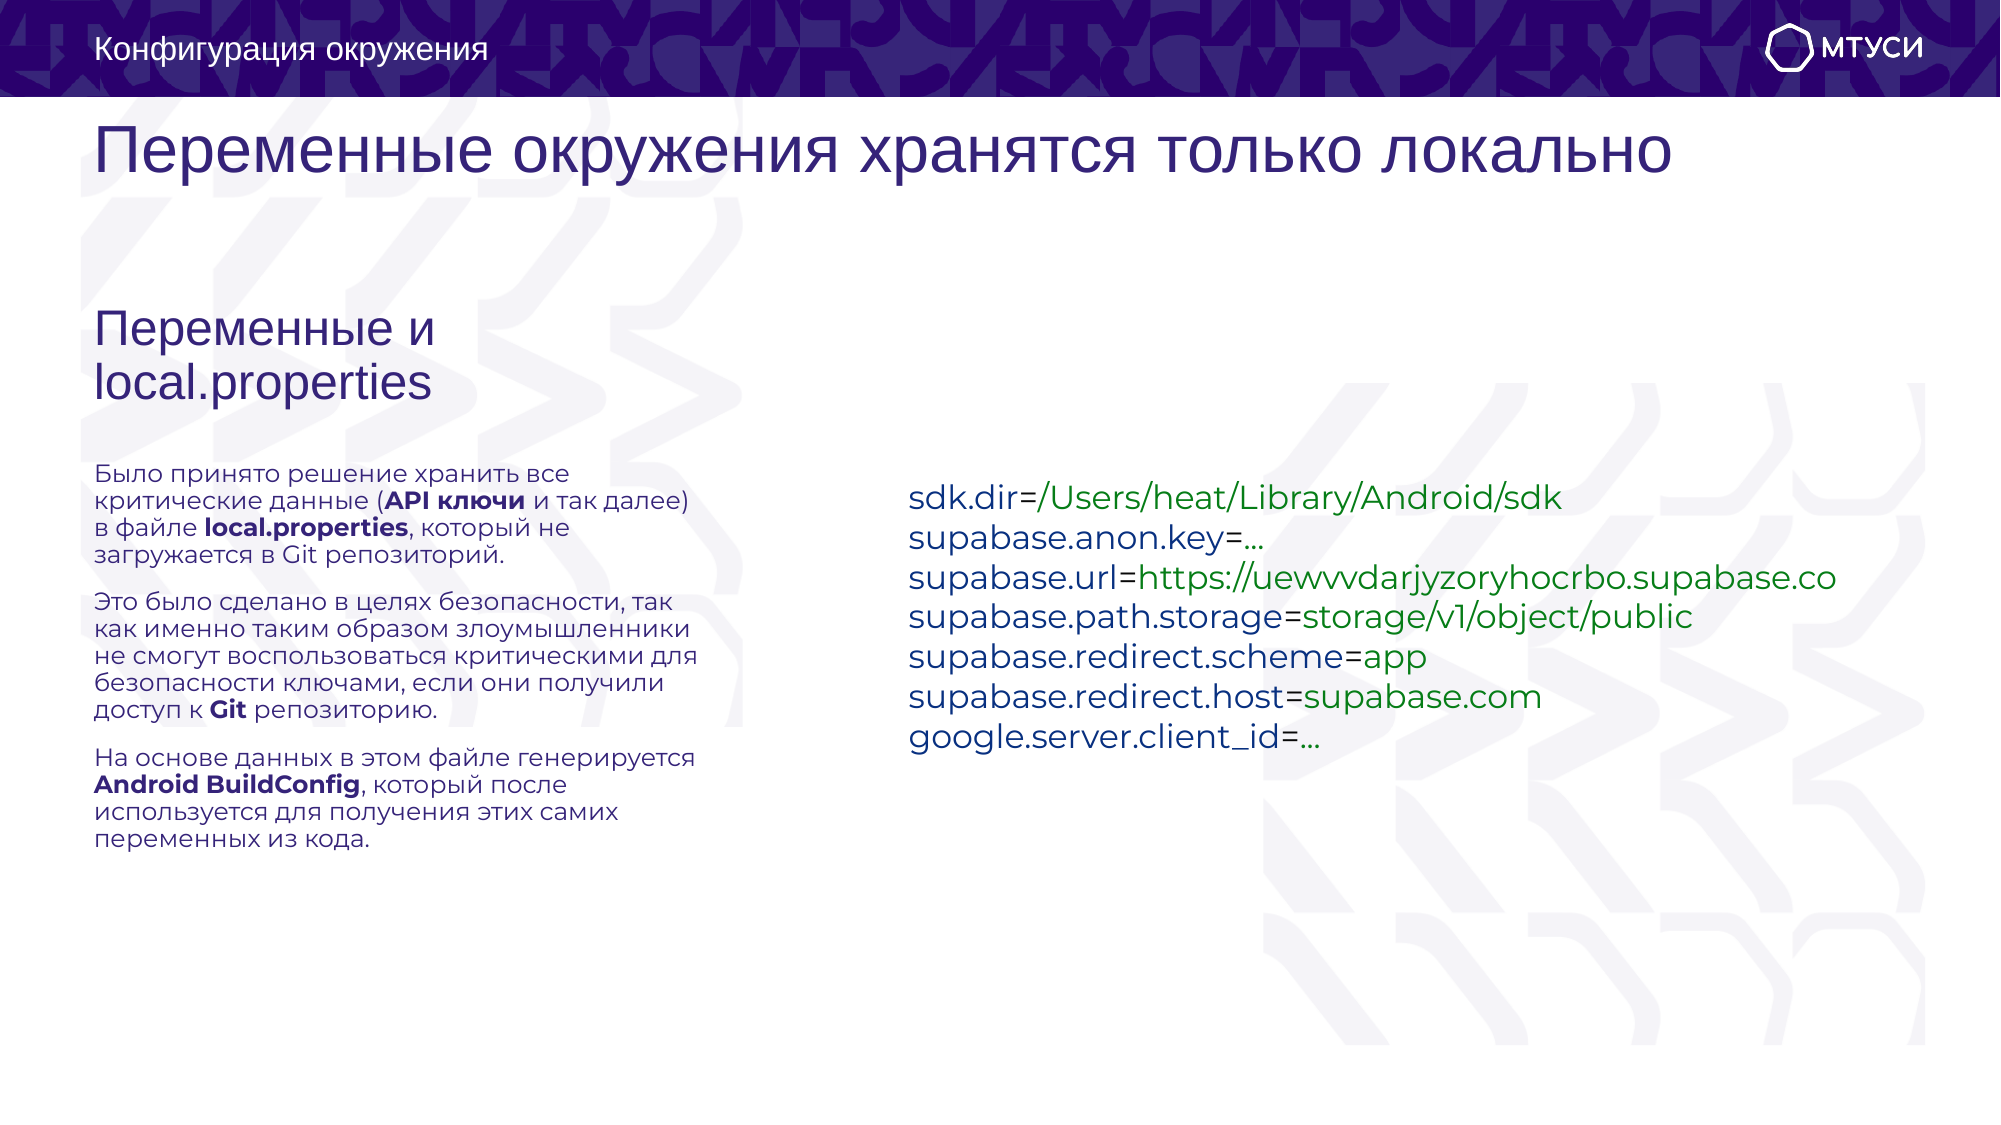

Конфигурация окружения
# Переменные окружения хранятся только локально
Переменные и local.properties
Было принято решение хранить все критические данные (API ключи и так далее) в файле local.properties, который не загружается в Git репозиторий.
Это было сделано в целях безопасности, так как именно таким образом злоумышленники не смогут воспользоваться критическими для безопасности ключами, если они получили доступ к Git репозиторию.
На основе данных в этом файле генерируется Android BuildConfig, который после используется для получения этих самих переменных из кода.
sdk.dir=/Users/heat/Library/Android/sdk
supabase.anon.key=...
supabase.url=https://uewvvdarjyzoryhocrbo.supabase.co
supabase.path.storage=storage/v1/object/public
supabase.redirect.scheme=app
supabase.redirect.host=supabase.com
google.server.client_id=...